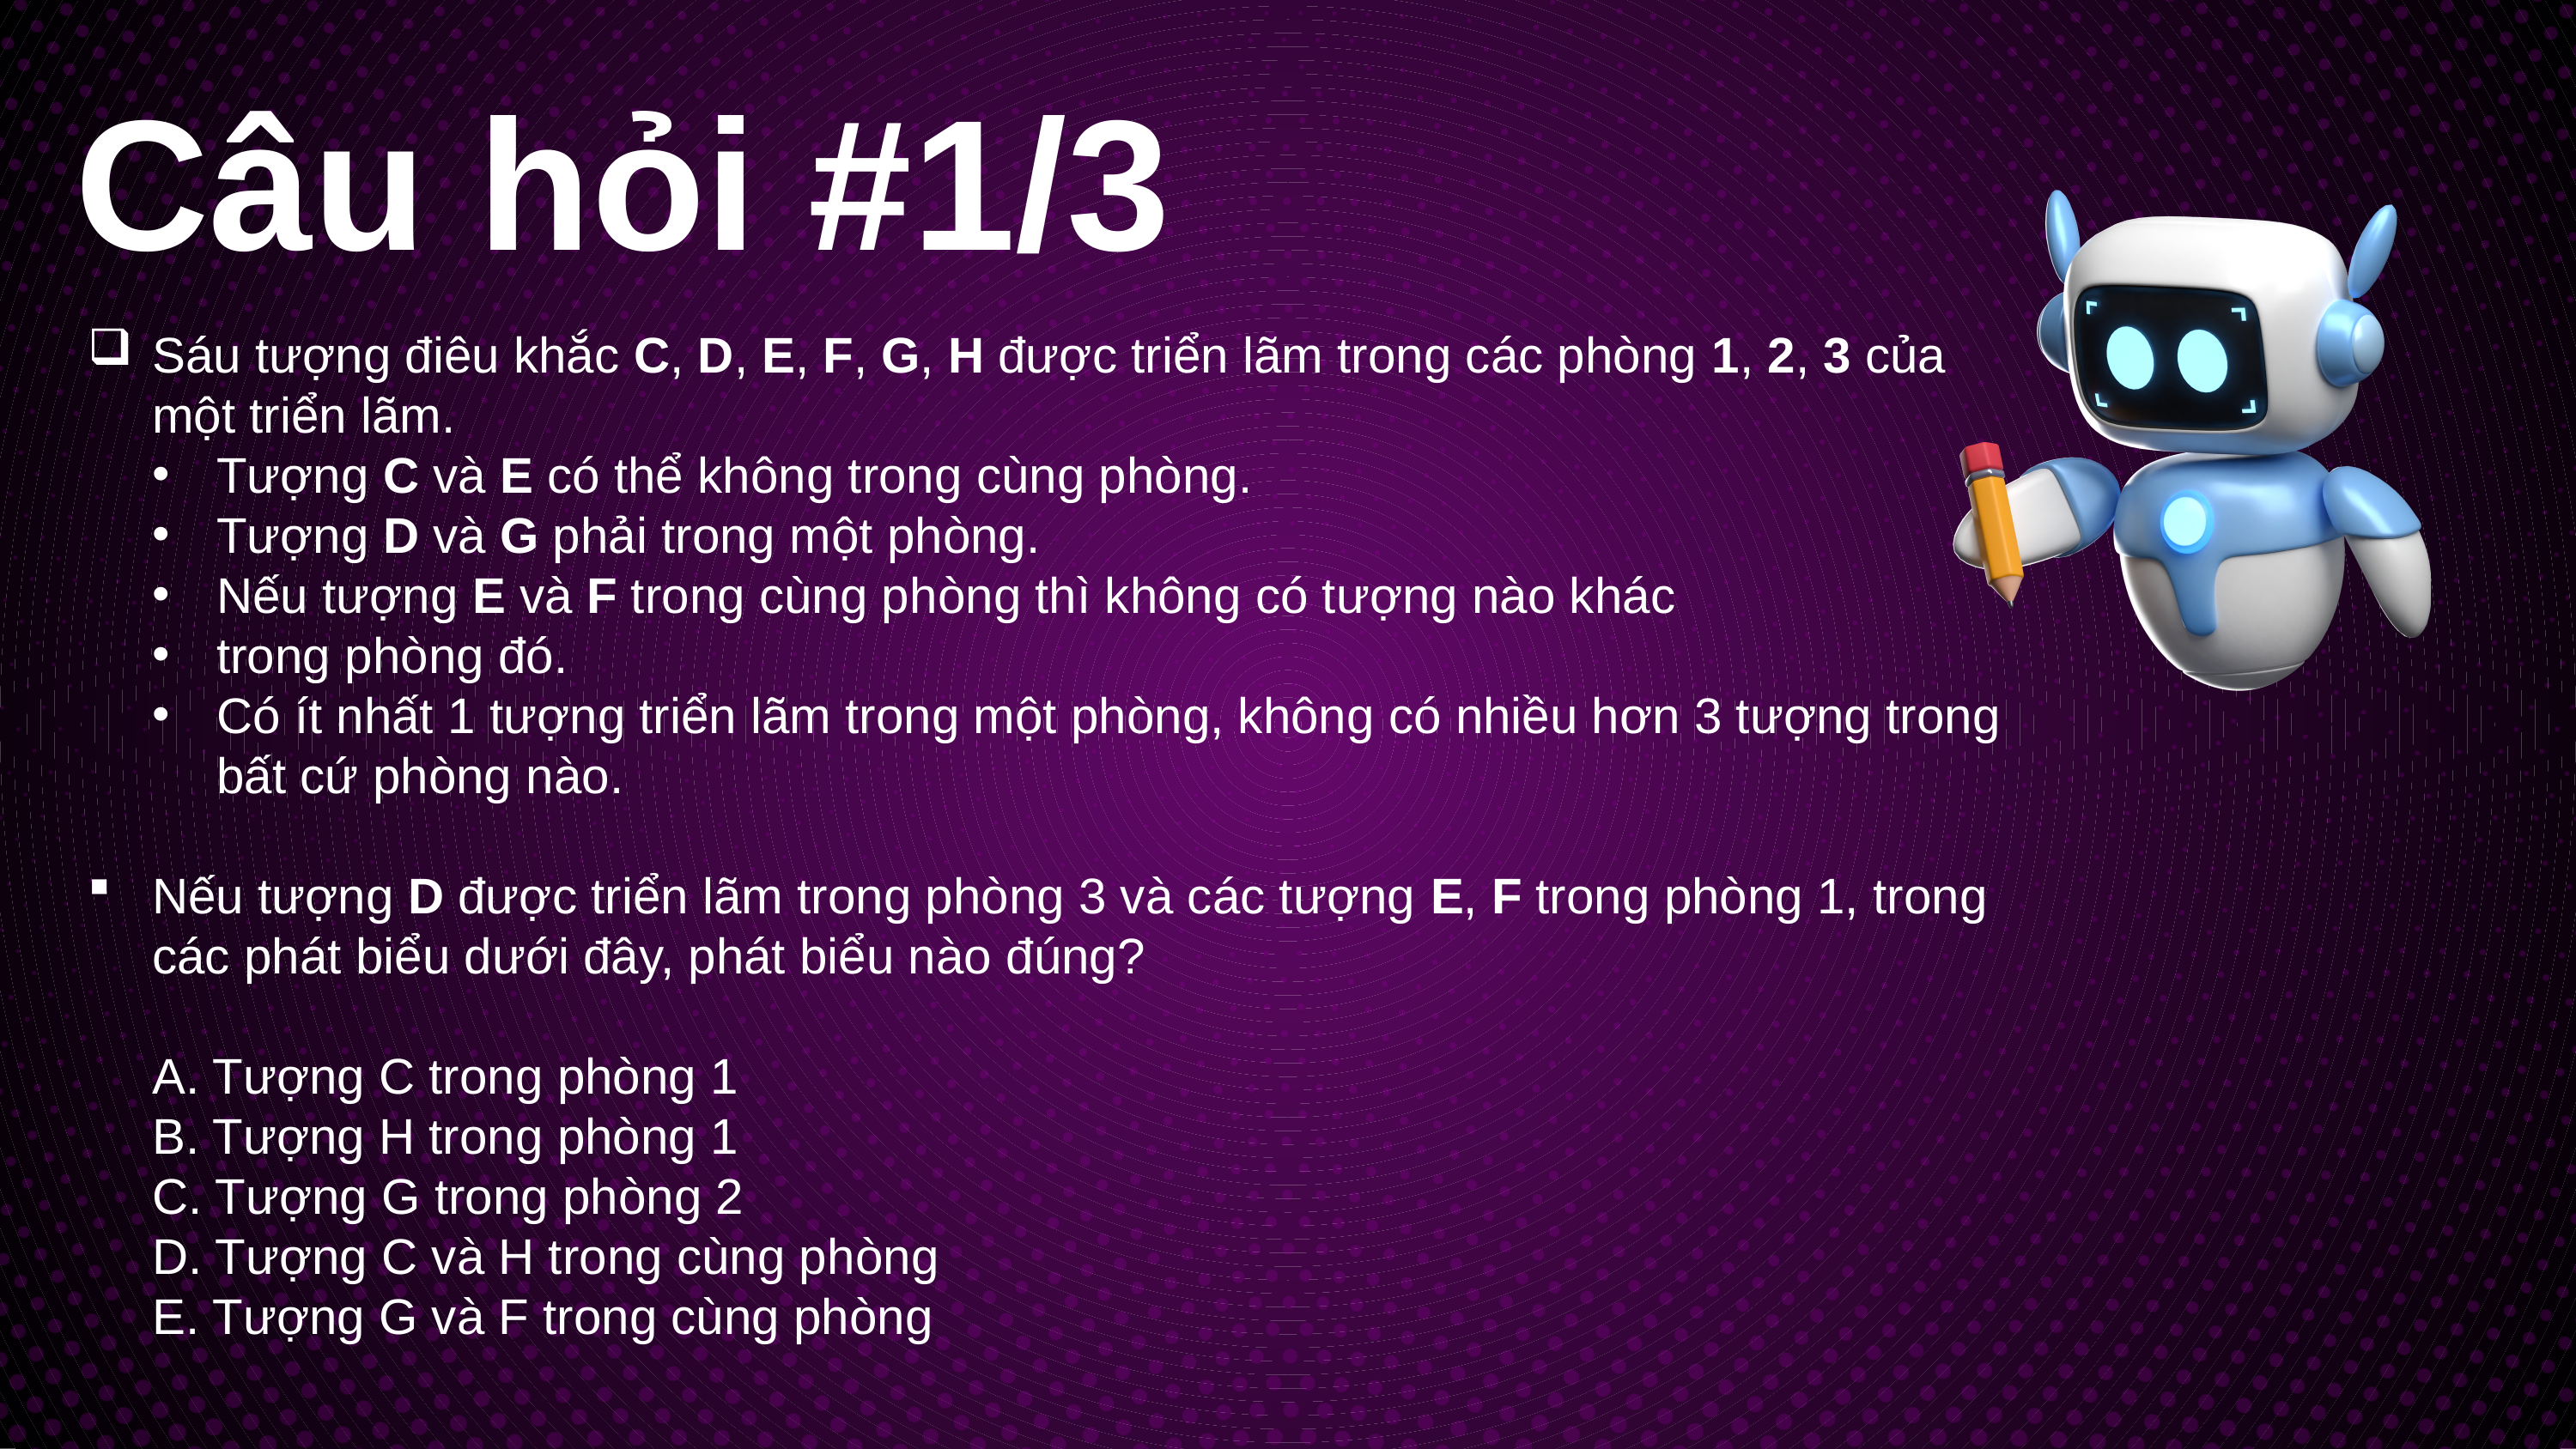

Câu hỏi #1/3

Sáu tượng điêu khắc C, D, E, F, G, H được triển lãm trong các phòng 1, 2, 3 của một triển lãm.
Tượng C và E có thể không trong cùng phòng.
Tượng D và G phải trong một phòng.
Nếu tượng E và F trong cùng phòng thì không có tượng nào khác
trong phòng đó.
Có ít nhất 1 tượng triển lãm trong một phòng, không có nhiều hơn 3 tượng trong bất cứ phòng nào.

Nếu tượng D được triển lãm trong phòng 3 và các tượng E, F trong phòng 1, trong các phát biểu dưới đây, phát biểu nào đúng?

A. Tượng C trong phòng 1
B. Tượng H trong phòng 1
C. Tượng G trong phòng 2
D. Tượng C và H trong cùng phòng
E. Tượng G và F trong cùng phòng